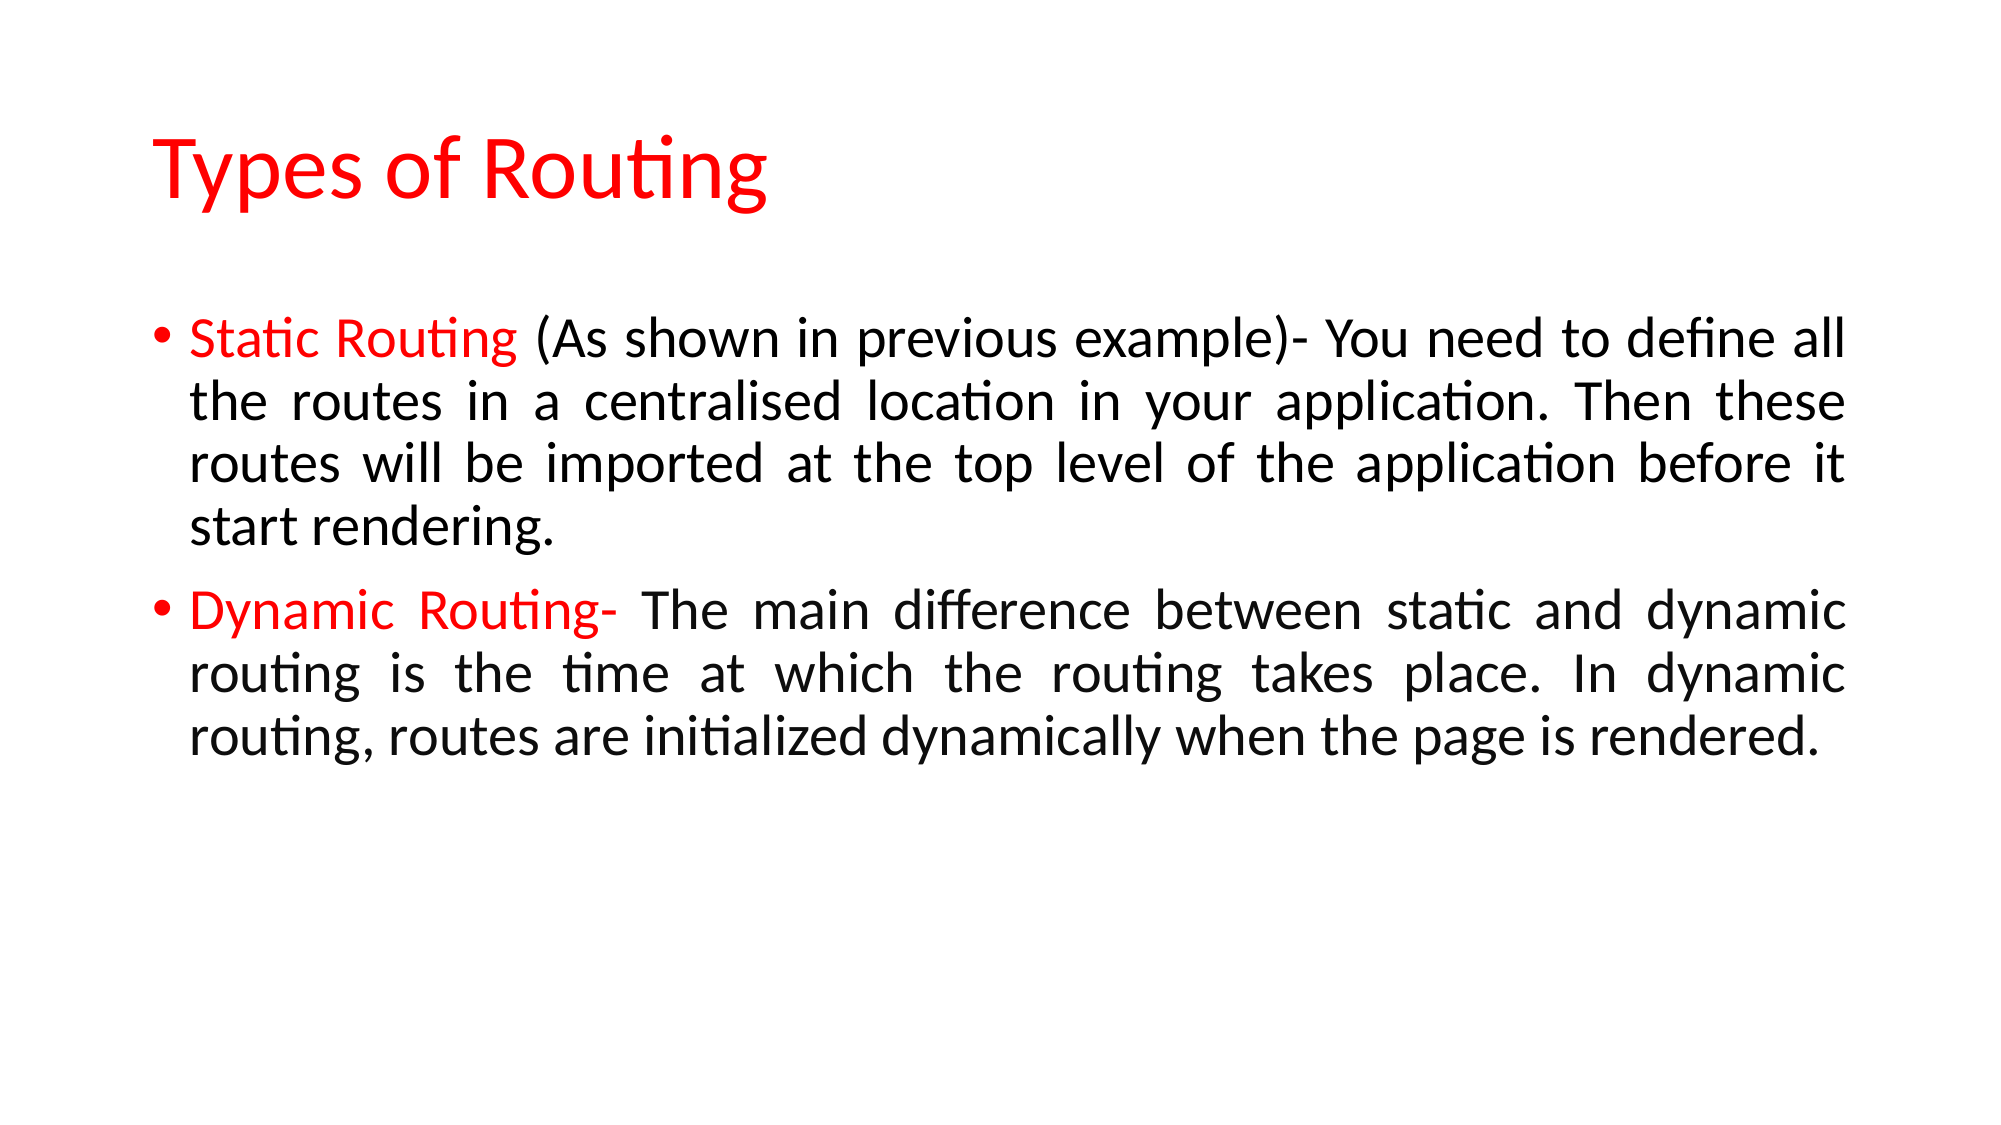

# Types of Routing
Static Routing (As shown in previous example)- You need to define all the routes in a centralised location in your application. Then these routes will be imported at the top level of the application before it start rendering.
Dynamic Routing- The main difference between static and dynamic routing is the time at which the routing takes place. In dynamic routing, routes are initialized dynamically when the page is rendered.